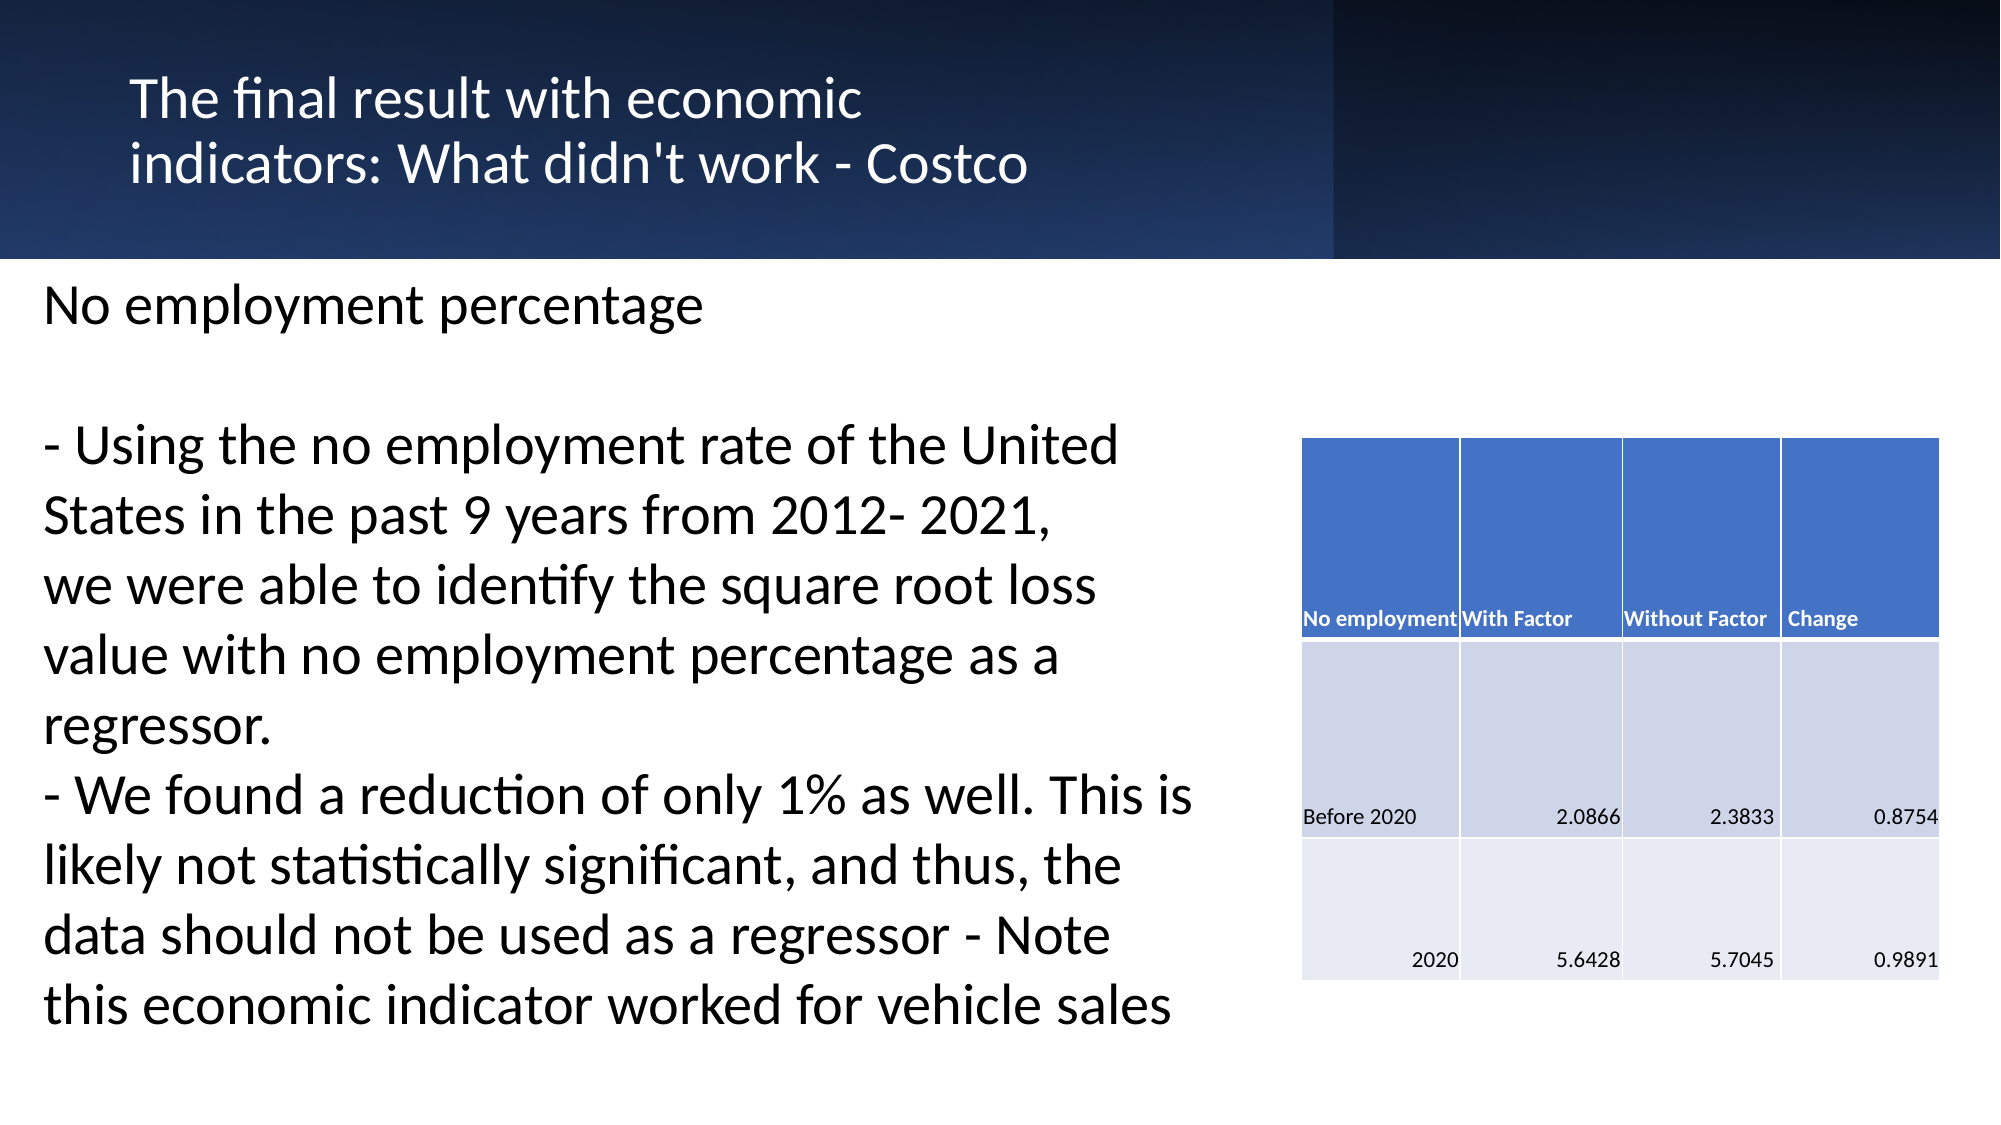

# The final result with economic indicators: What didn't work - Costco
No employment percentage

- Using the no employment rate of the United States in the past 9 years from 2012- 2021, we were able to identify the square root loss value with no employment percentage as a regressor.
- We found a reduction of only 1% as well. This is likely not statistically significant, and thus, the data should not be used as a regressor - Note this economic indicator worked for vehicle sales

| No employment | With Factor | Without Factor | Change |
| --- | --- | --- | --- |
| Before 2020 | 2.0866 | 2.3833 | 0.8754 |
| 2020 | 5.6428 | 5.7045 | 0.9891 |